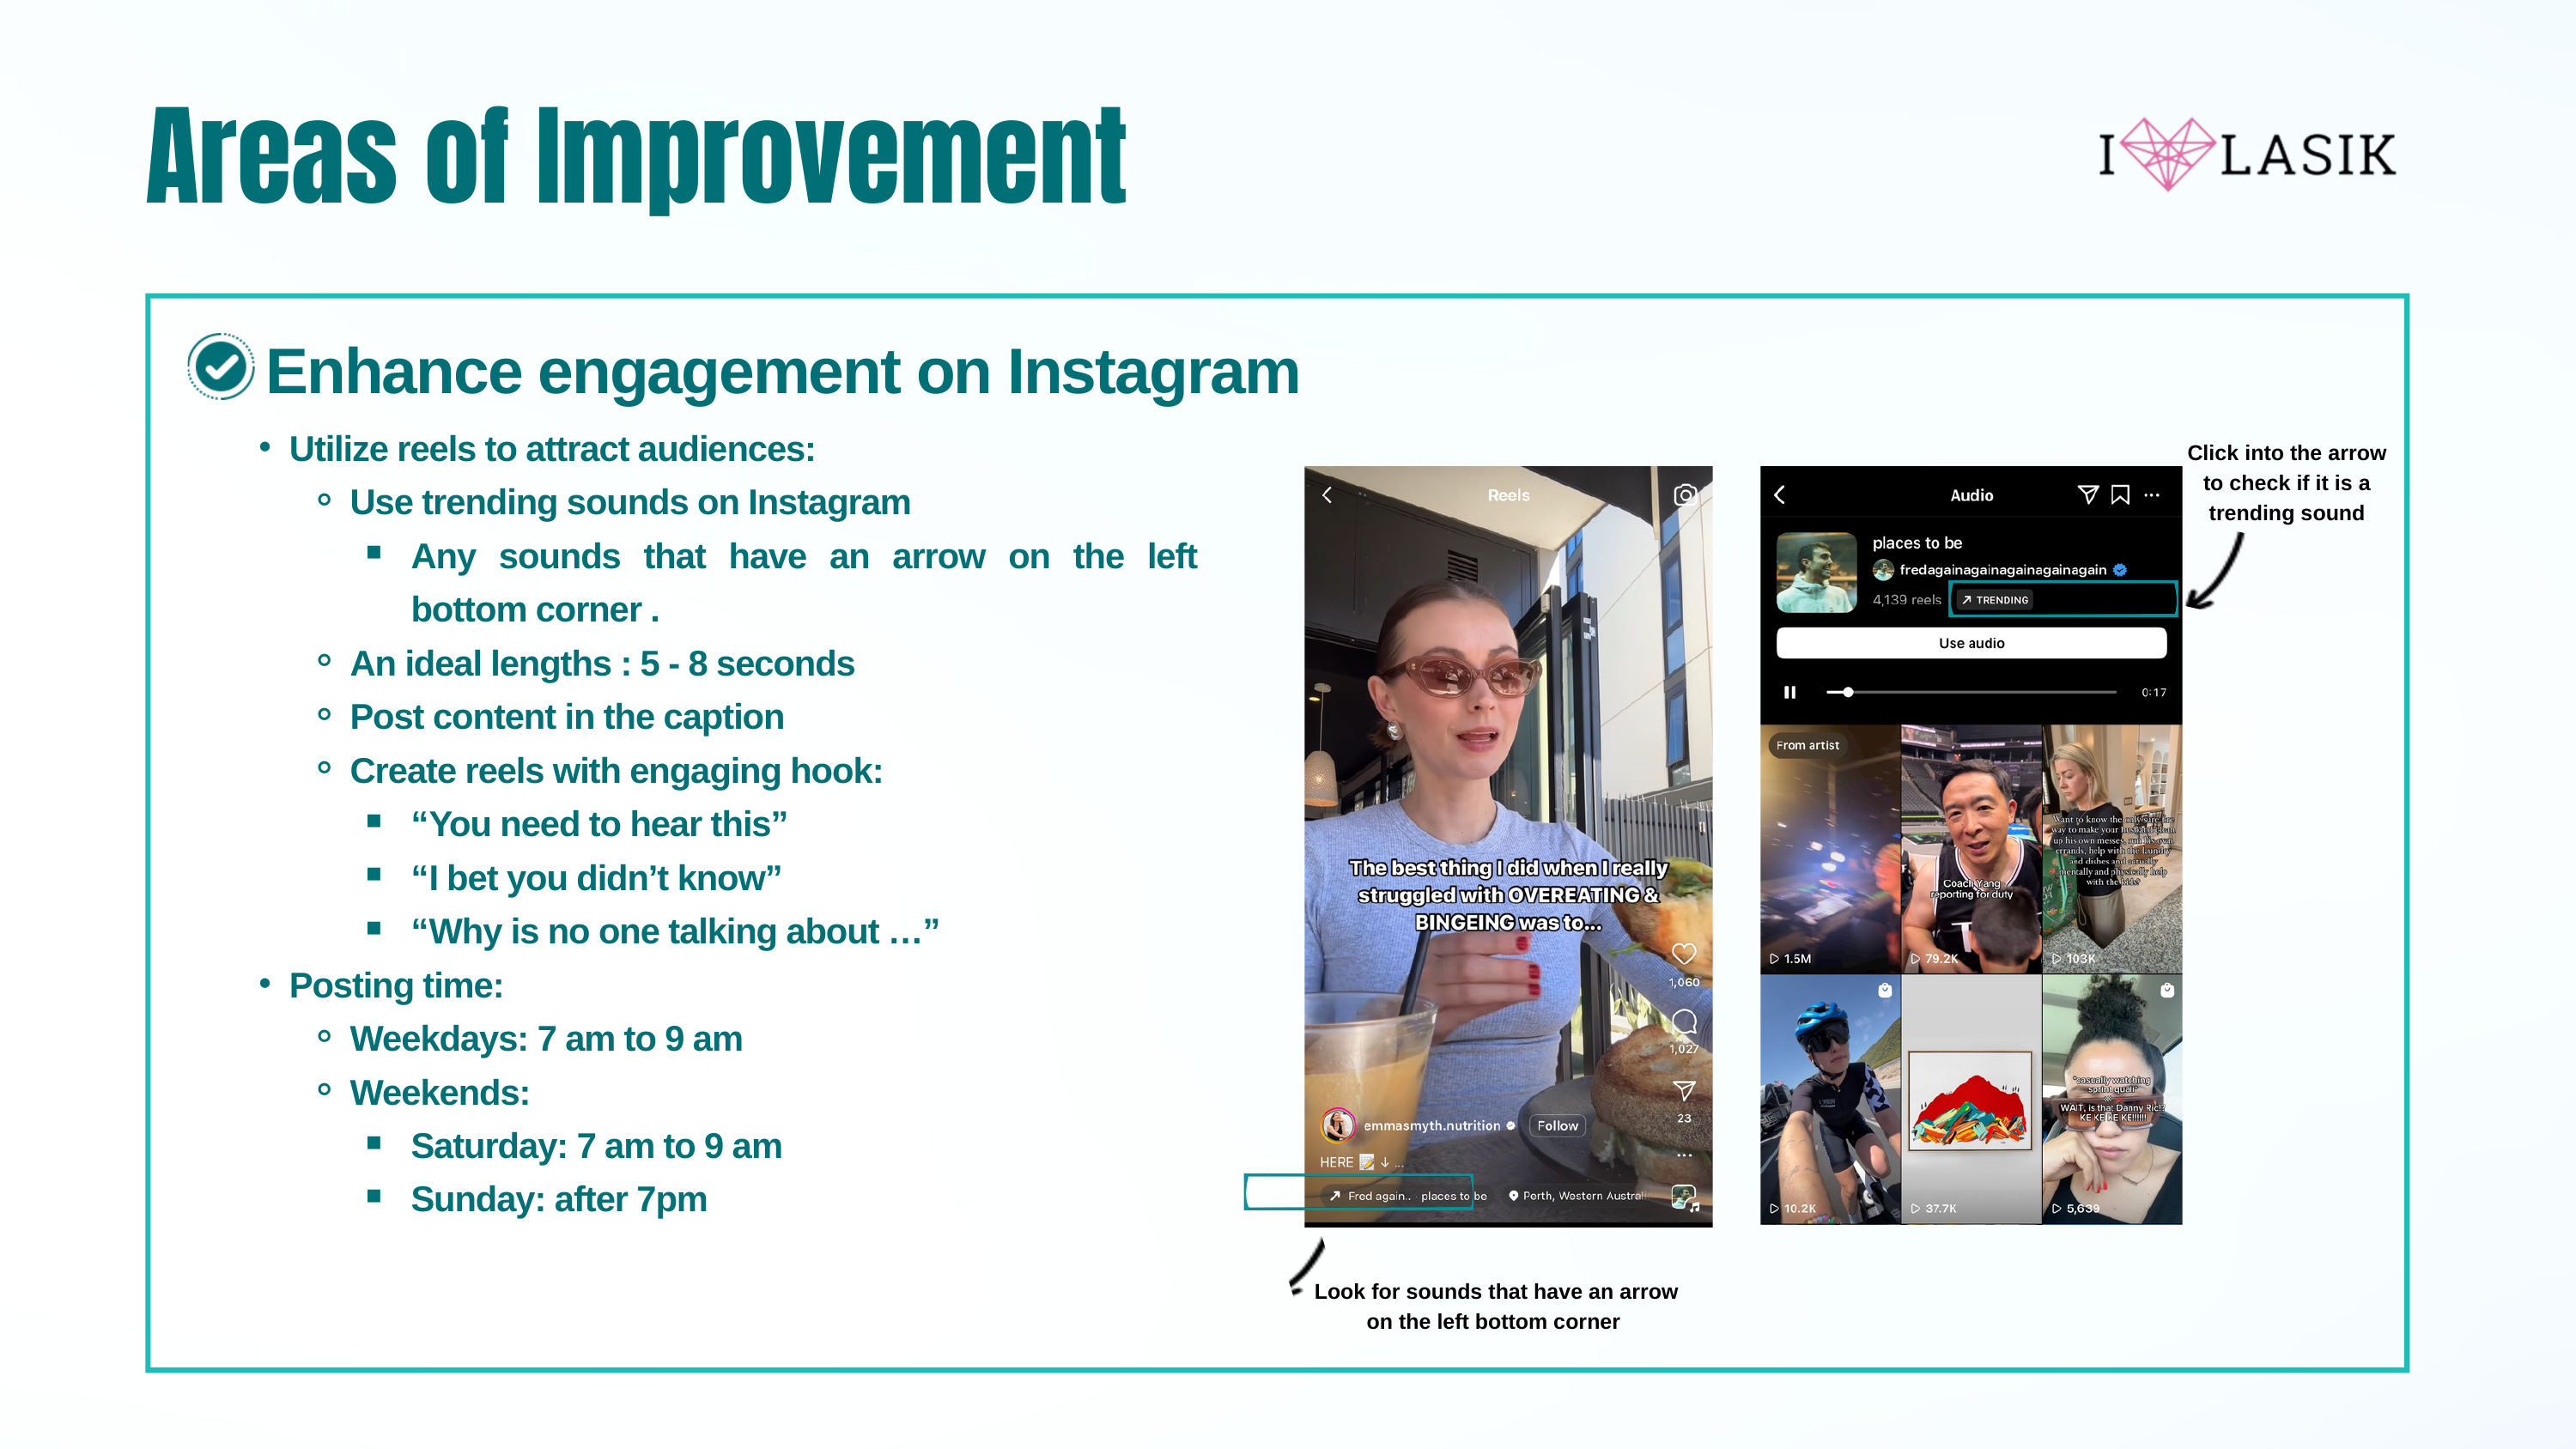

Areas of Improvement

Enhance engagement on Instagram
Utilize reels to attract audiences:
Use trending sounds on Instagram
Any sounds that have an arrow on the left bottom corner .
An ideal lengths : 5 - 8 seconds
Post content in the caption
Create reels with engaging hook:
“You need to hear this”
“I bet you didn’t know”
“Why is no one talking about …”
Posting time:
Weekdays: 7 am to 9 am
Weekends:
Saturday: 7 am to 9 am
Sunday: after 7pm

Click into the arrow to check if it is a trending sound

Look for sounds that have an arrow on the left bottom corner